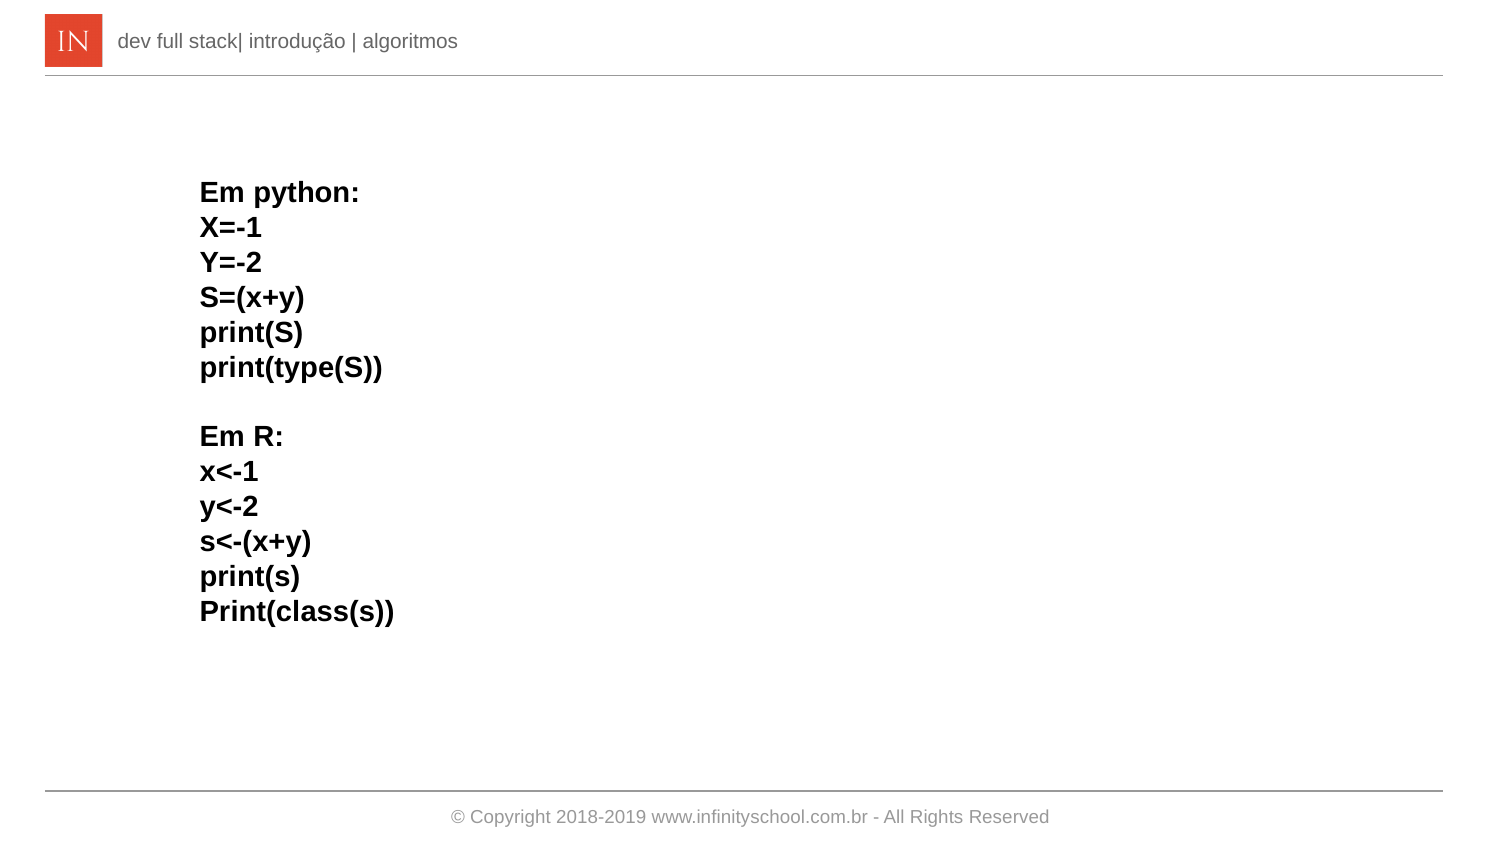

Em python:
X=-1
Y=-2
S=(x+y)
print(S)
print(type(S))

Em R:
x<-1
y<-2
s<-(x+y)
print(s)
Print(class(s))